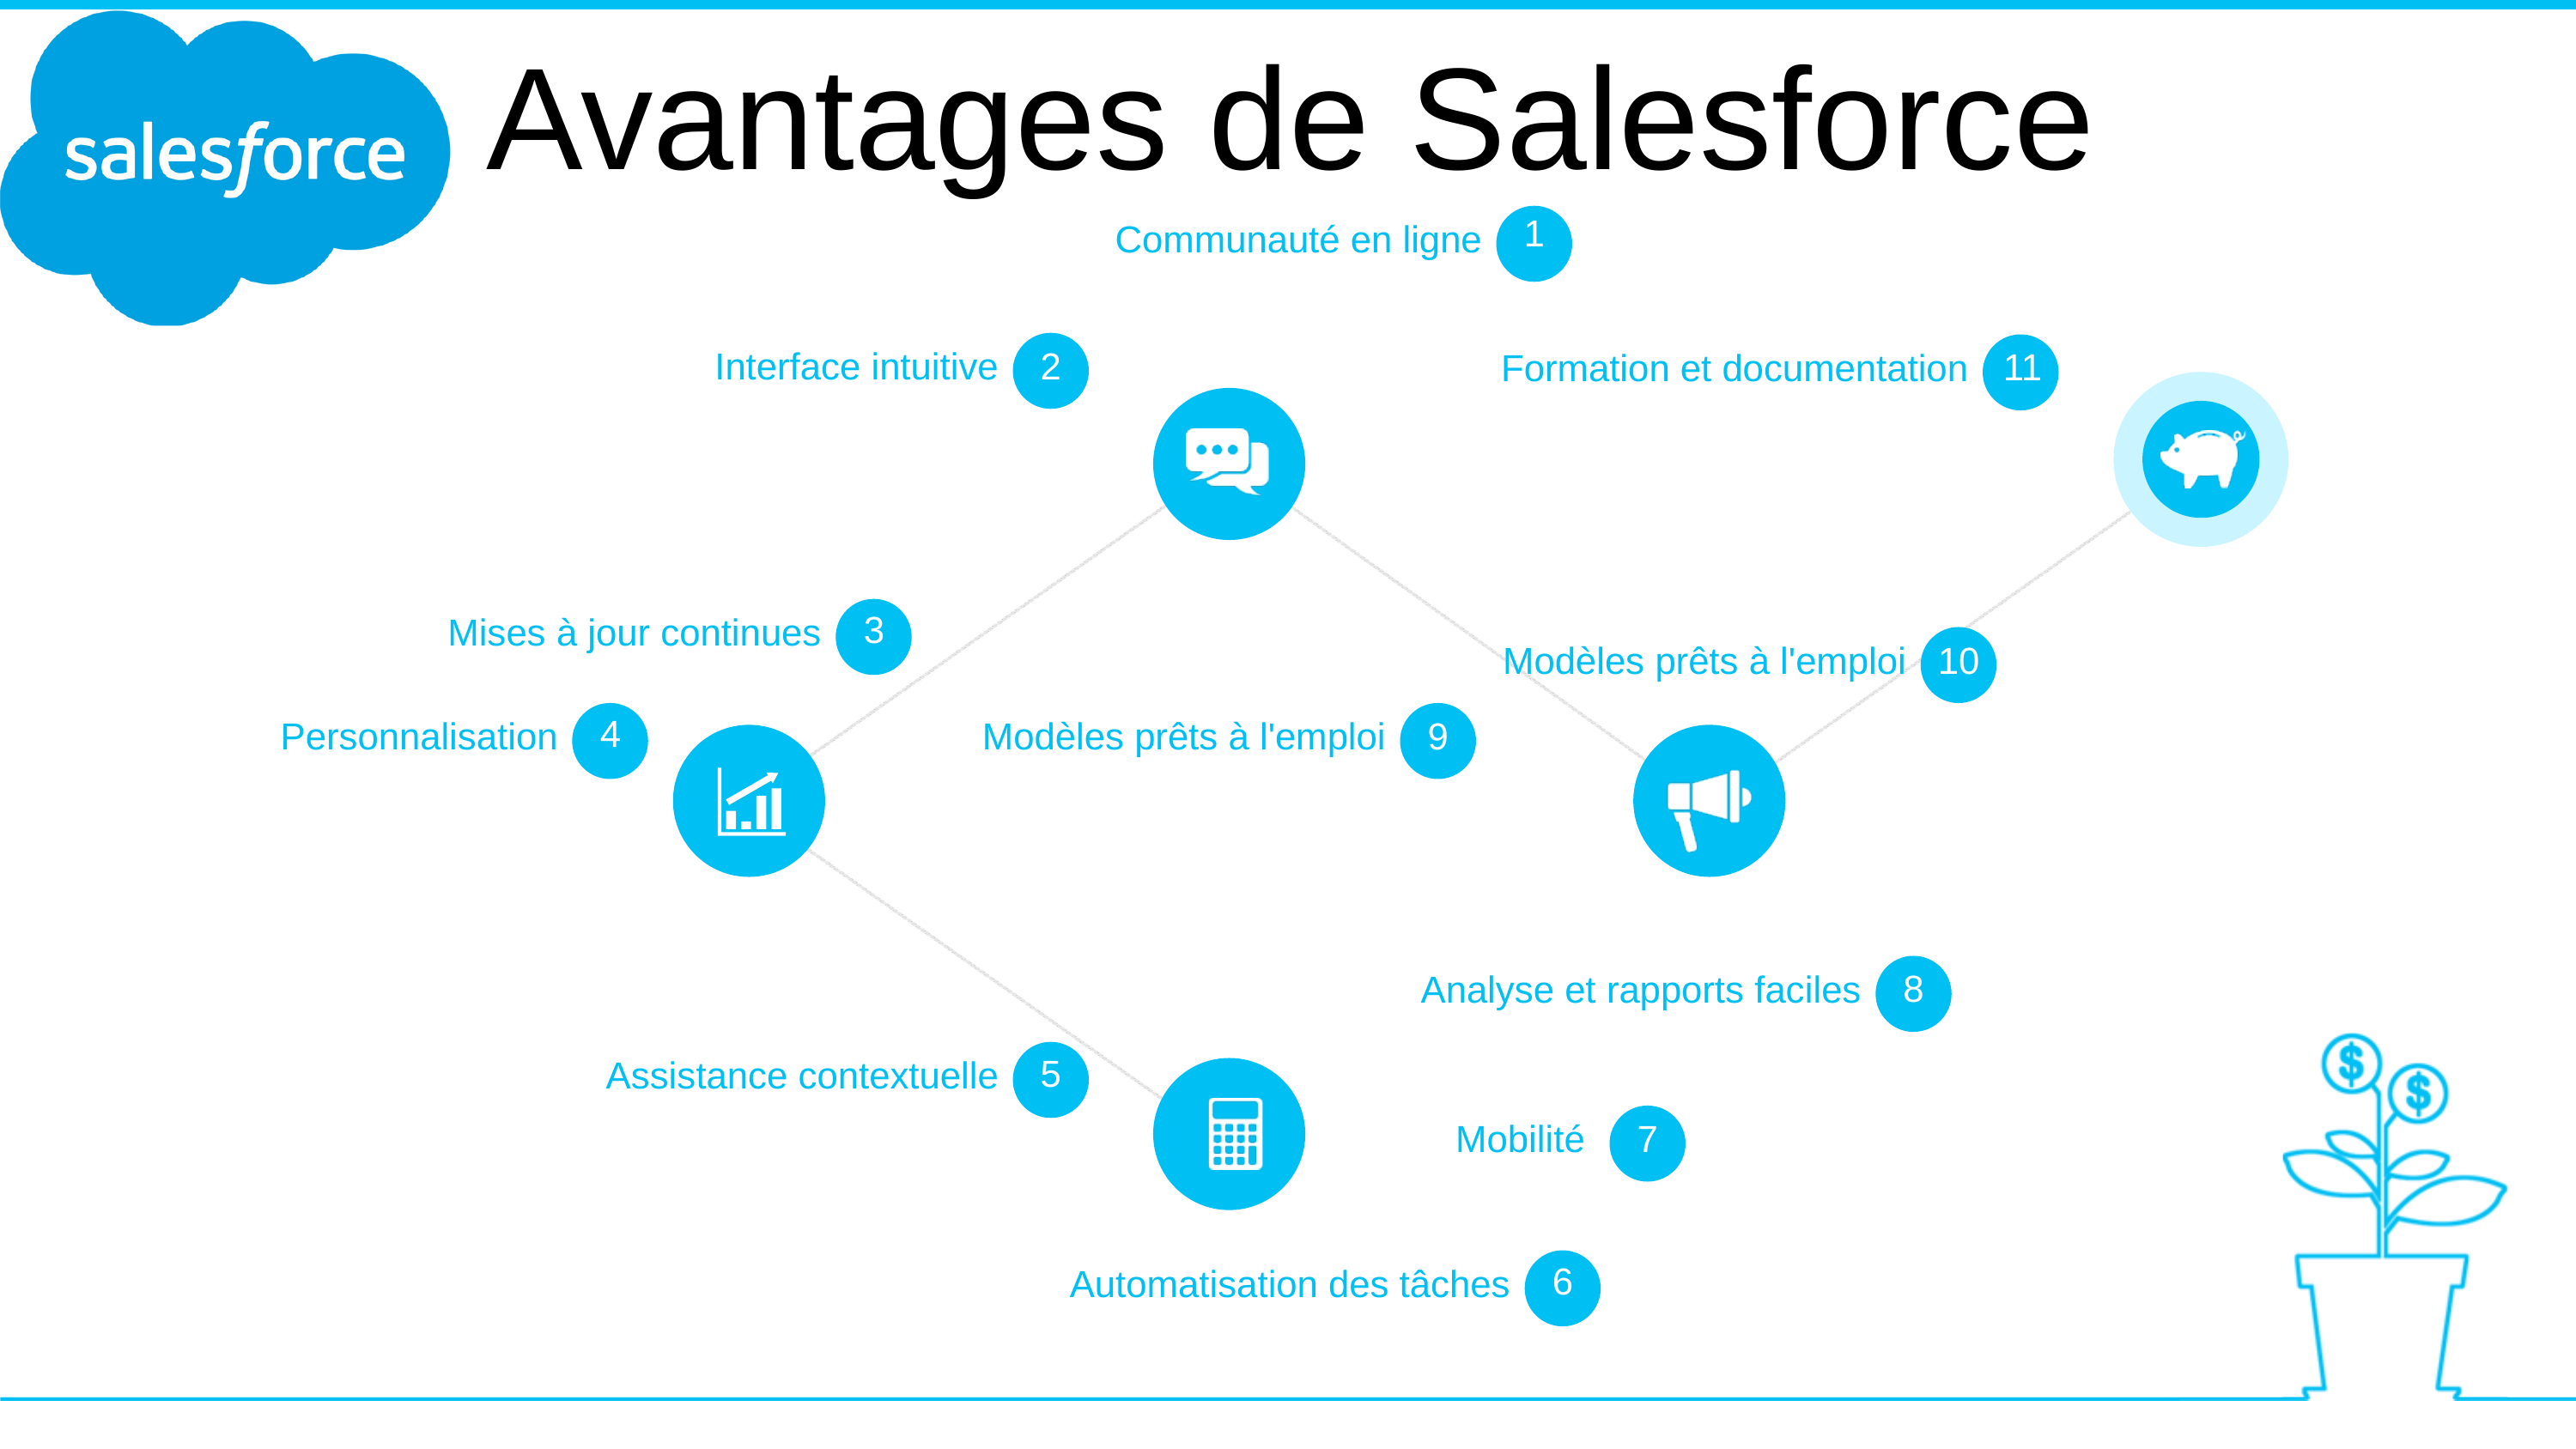

Avantages de Salesforce

1
Communauté en ligne

2
Interface intuitive
11
Formation et documentation

3
Mises à jour continues

10
Modèles prêts à l'emploi

4
9
Personnalisation
Modèles prêts à l'emploi

8
Analyse et rapports faciles

5
Assistance contextuelle

7
Mobilité

6
Automatisation des tâches